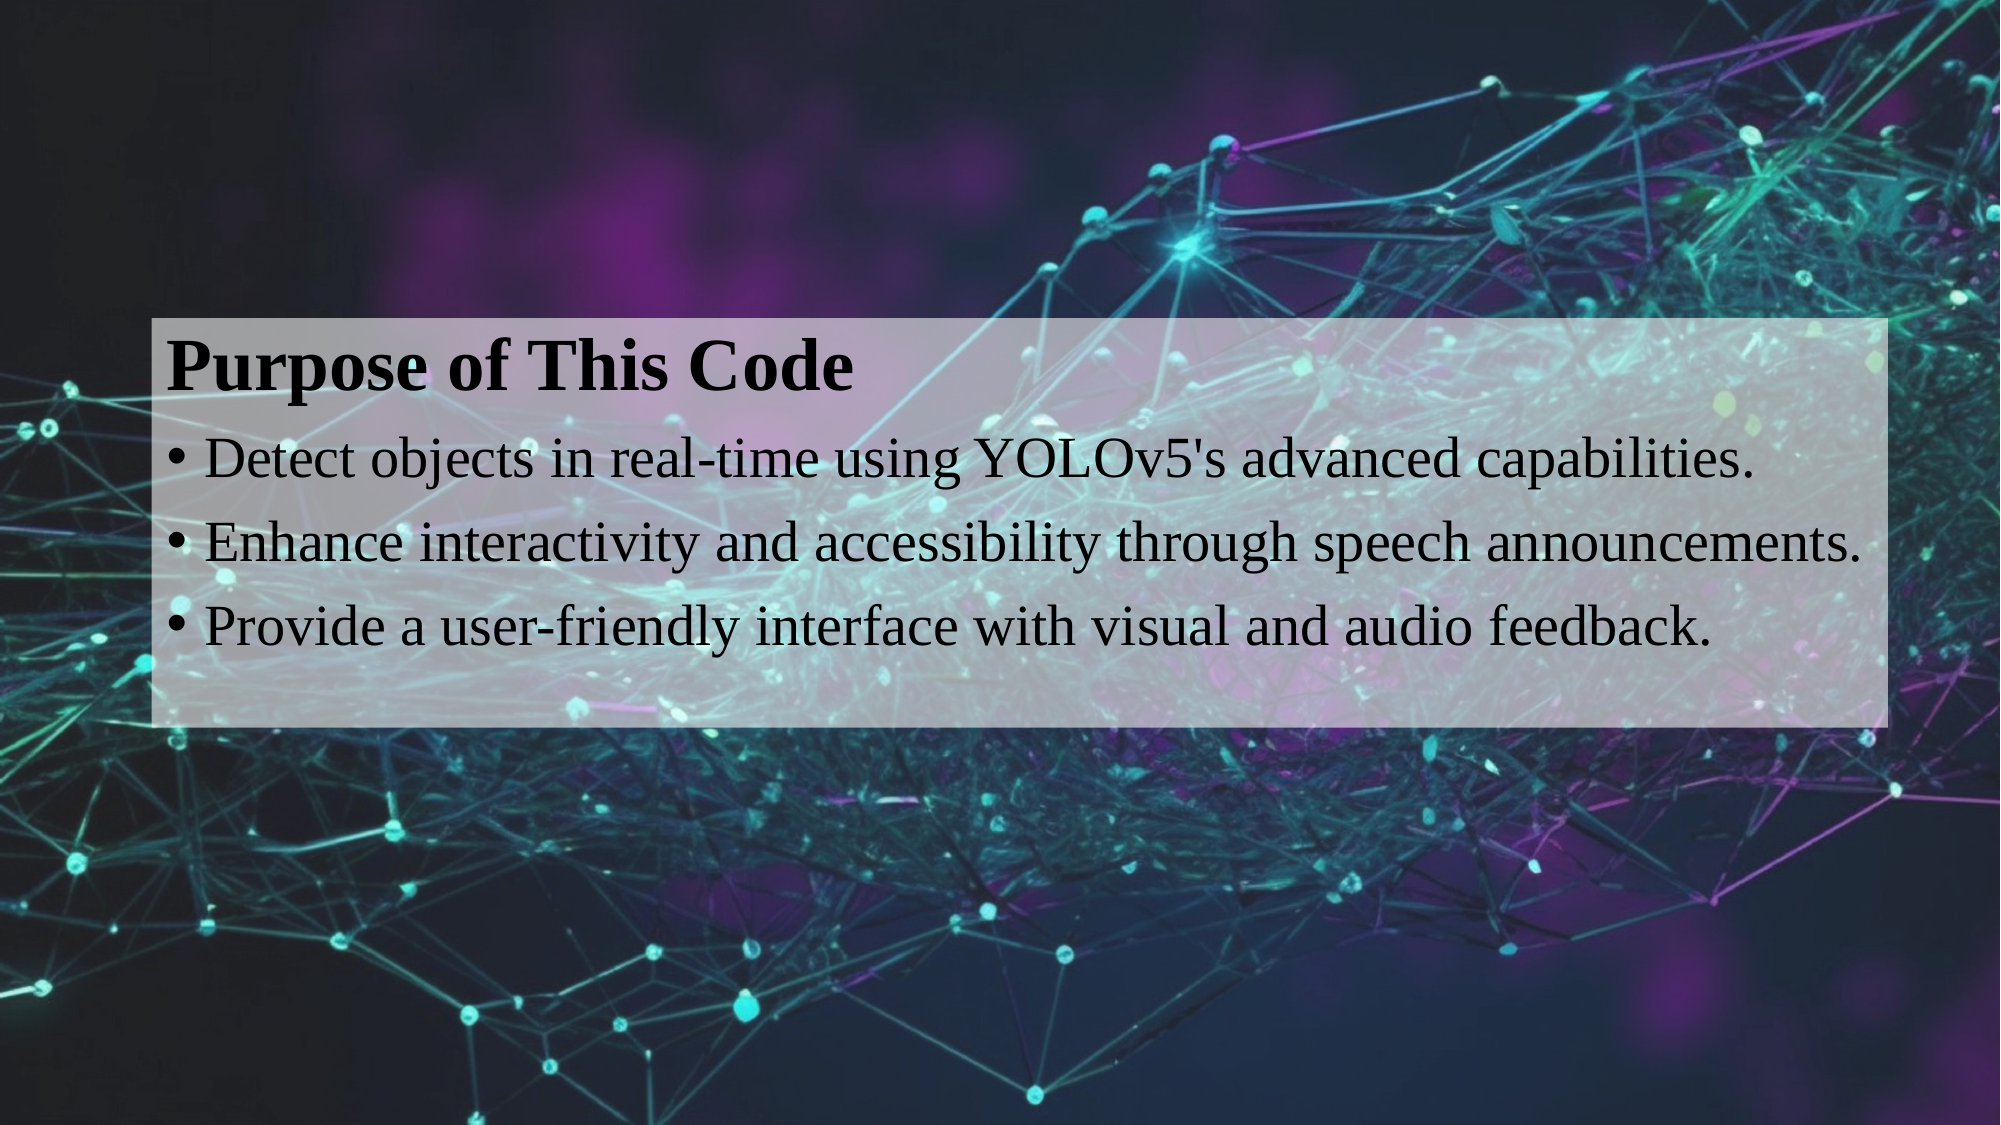

Purpose of This Code
Detect objects in real-time using YOLOv5's advanced capabilities.
Enhance interactivity and accessibility through speech announcements.
Provide a user-friendly interface with visual and audio feedback.